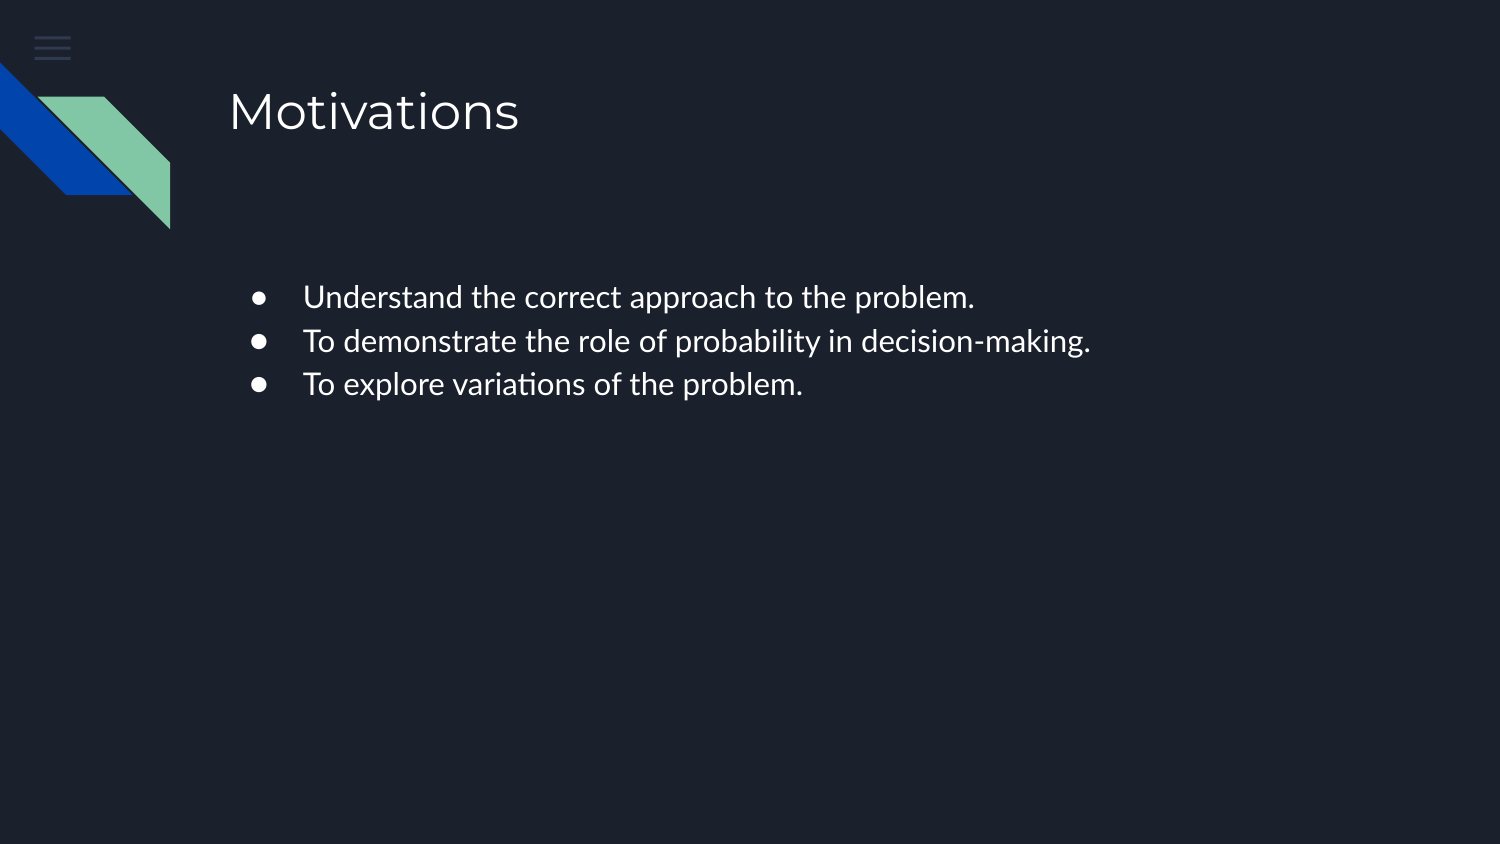

# Motivations
Understand the correct approach to the problem.
To demonstrate the role of probability in decision-making.
To explore variations of the problem.